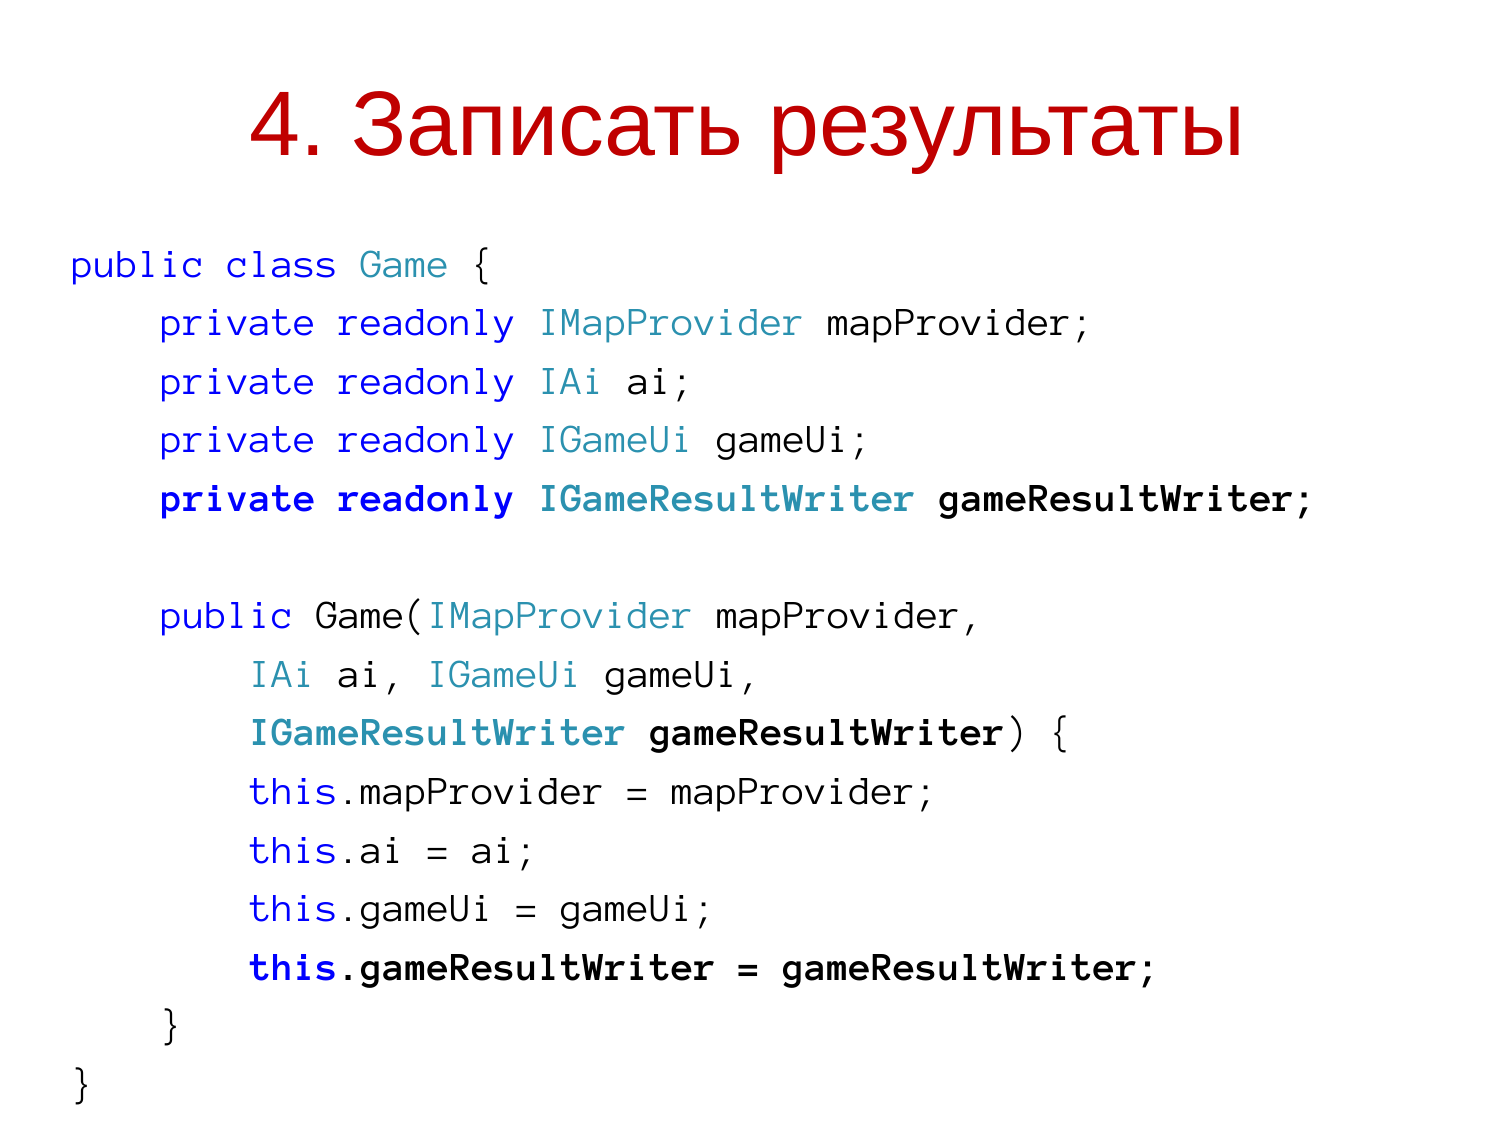

# 4. Записать результаты
public class Game {
    private readonly IMapProvider mapProvider;
    private readonly IAi ai;
    private readonly IGameUi gameUi;
    private readonly IGameResultWriter gameResultWriter;

    public Game(IMapProvider mapProvider,
        IAi ai, IGameUi gameUi,
        IGameResultWriter gameResultWriter) {
        this.mapProvider = mapProvider;
        this.ai = ai;
        this.gameUi = gameUi;
        this.gameResultWriter = gameResultWriter;
    }
}